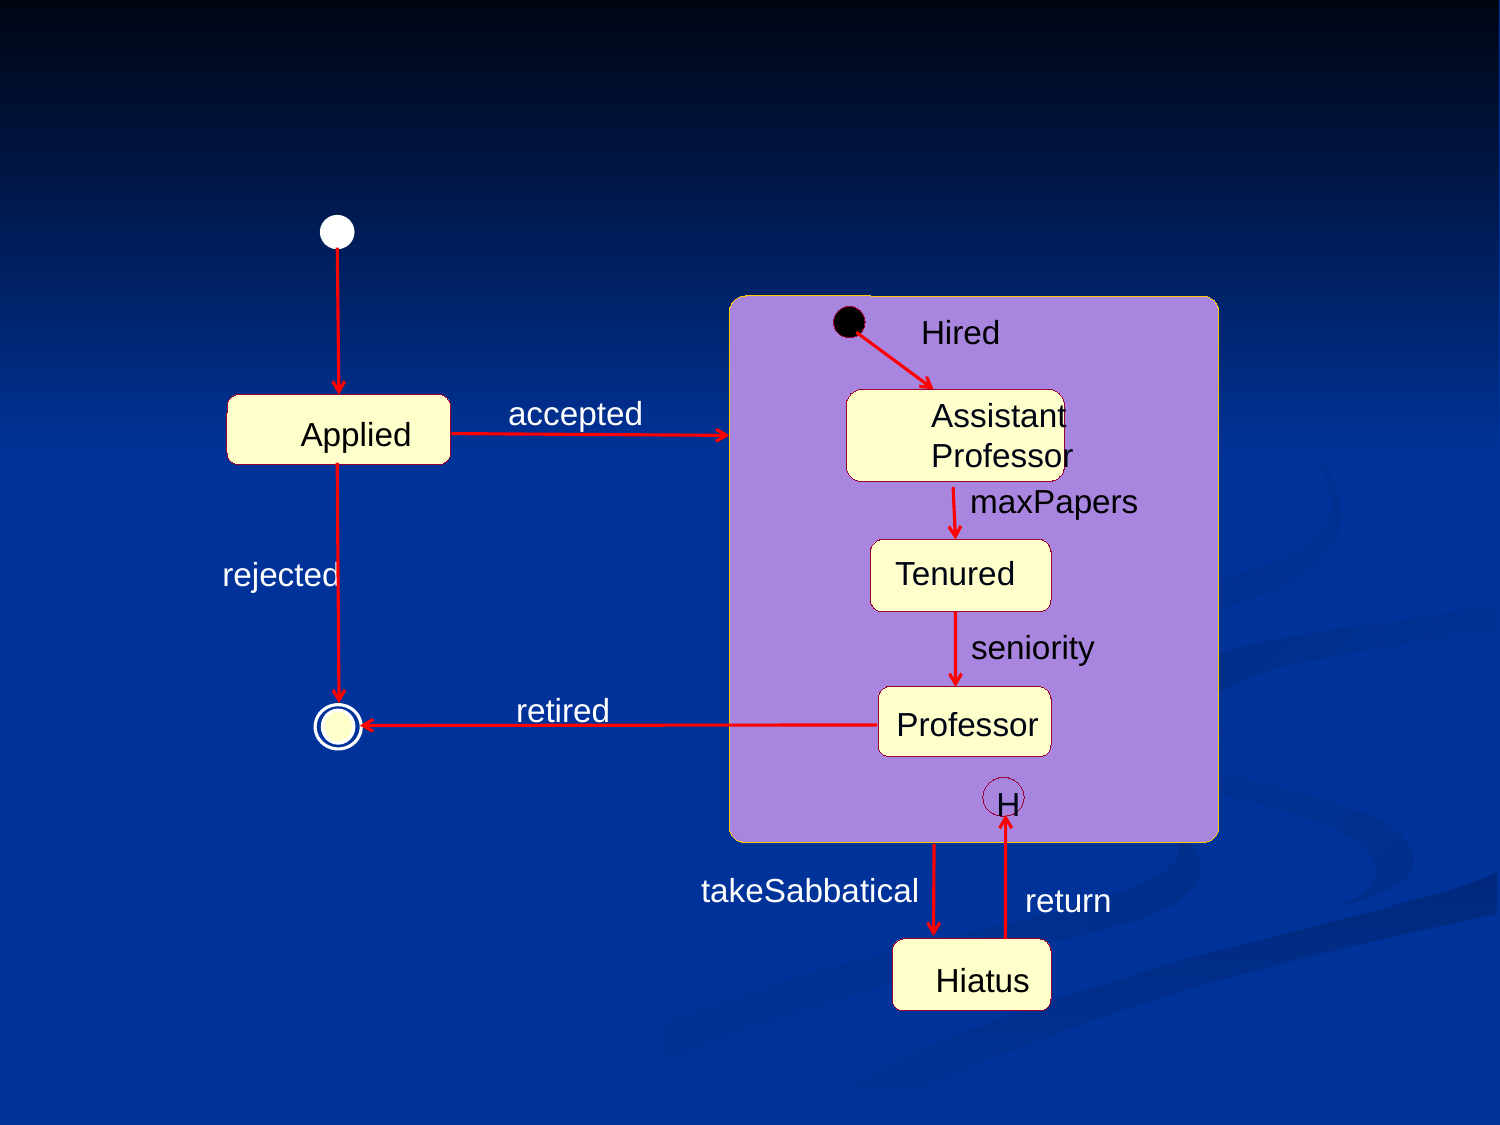

Hired

Assistant
Professor
accepted

Applied

maxPapers

Tenured
rejected

seniority

Professor
retired

H

takeSabbatical
return

Hiatus